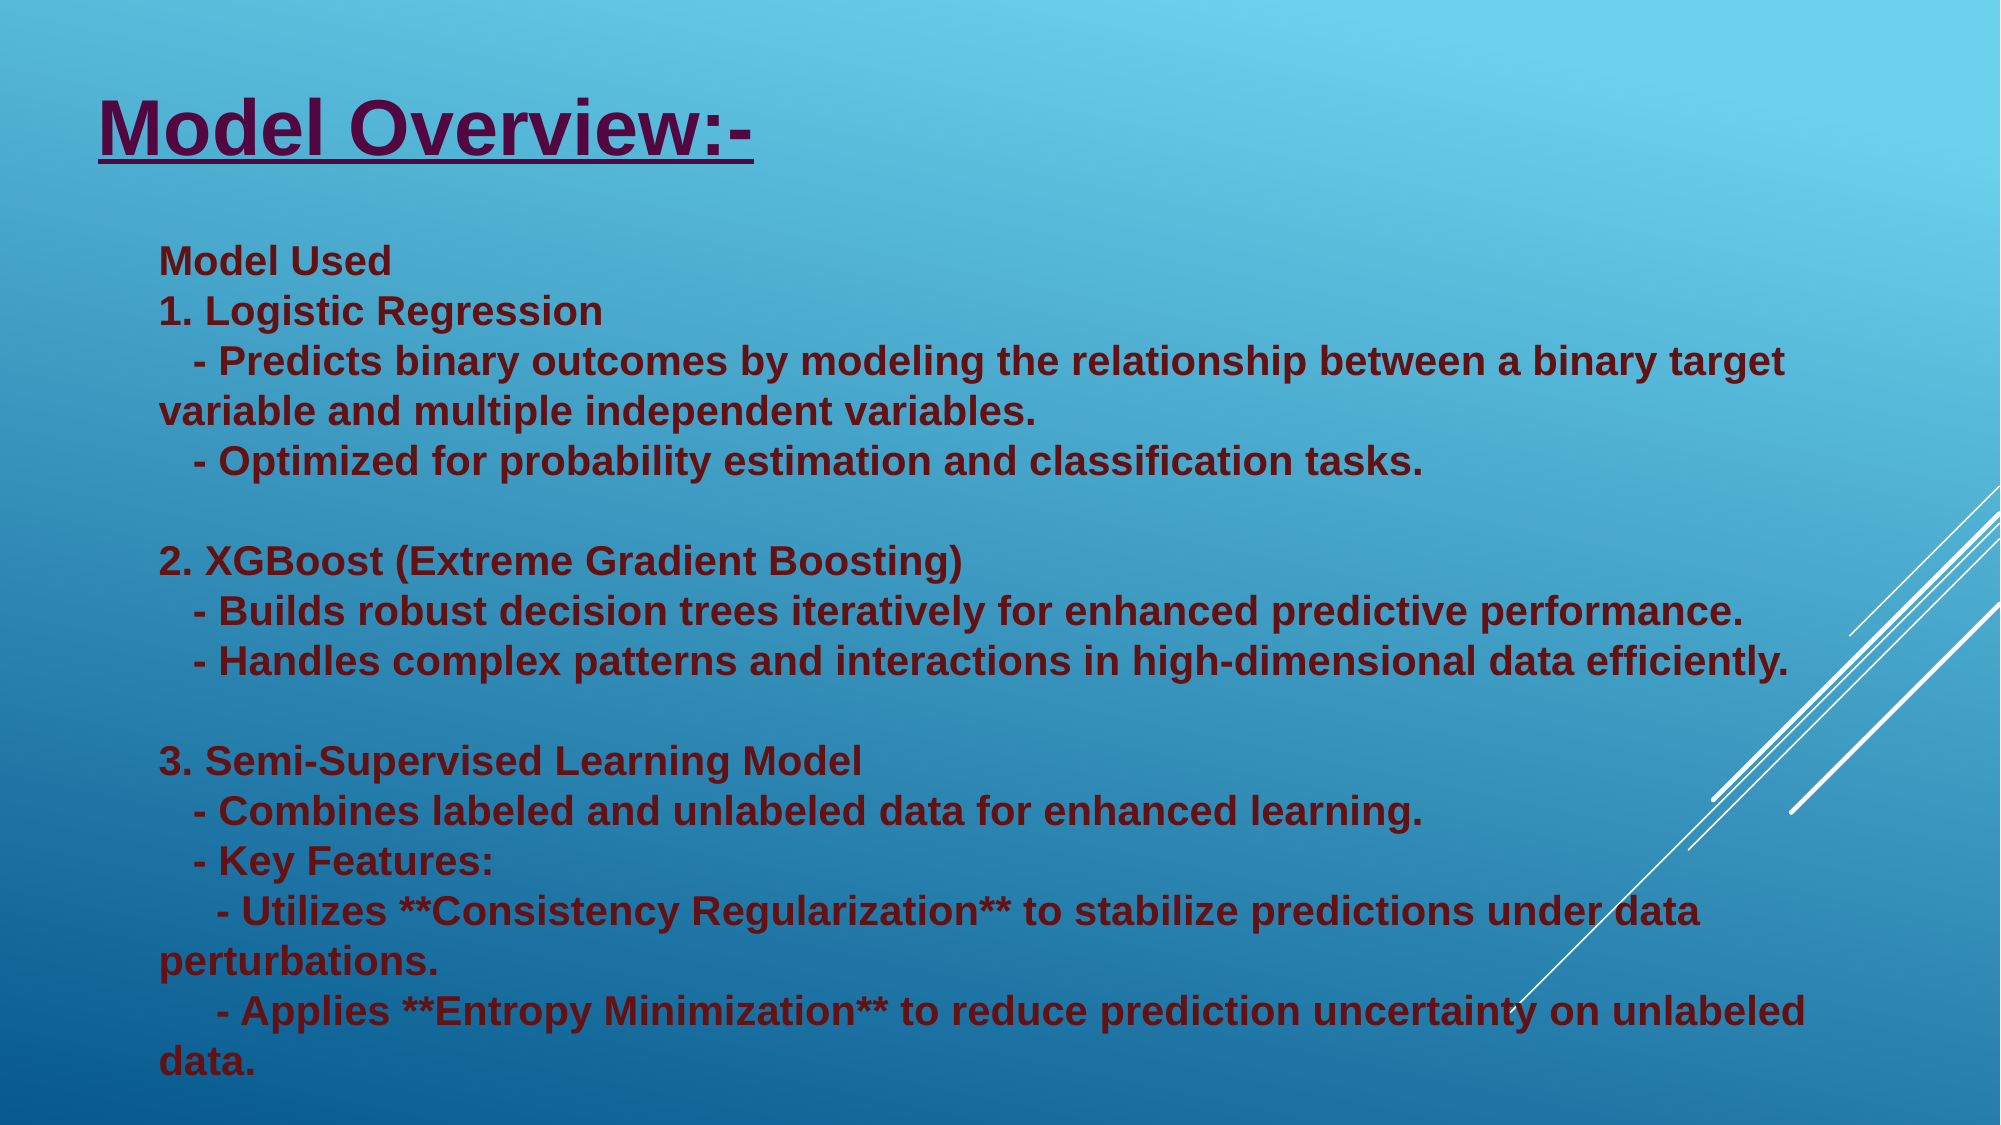

# Model Overview:-
Model Used
1. Logistic Regression
   - Predicts binary outcomes by modeling the relationship between a binary target variable and multiple independent variables.
   - Optimized for probability estimation and classification tasks.

2. XGBoost (Extreme Gradient Boosting)
   - Builds robust decision trees iteratively for enhanced predictive performance.
   - Handles complex patterns and interactions in high-dimensional data efficiently.

3. Semi-Supervised Learning Model
   - Combines labeled and unlabeled data for enhanced learning.
   - Key Features:
     - Utilizes **Consistency Regularization** to stabilize predictions under data perturbations.
     - Applies **Entropy Minimization** to reduce prediction uncertainty on unlabeled data.